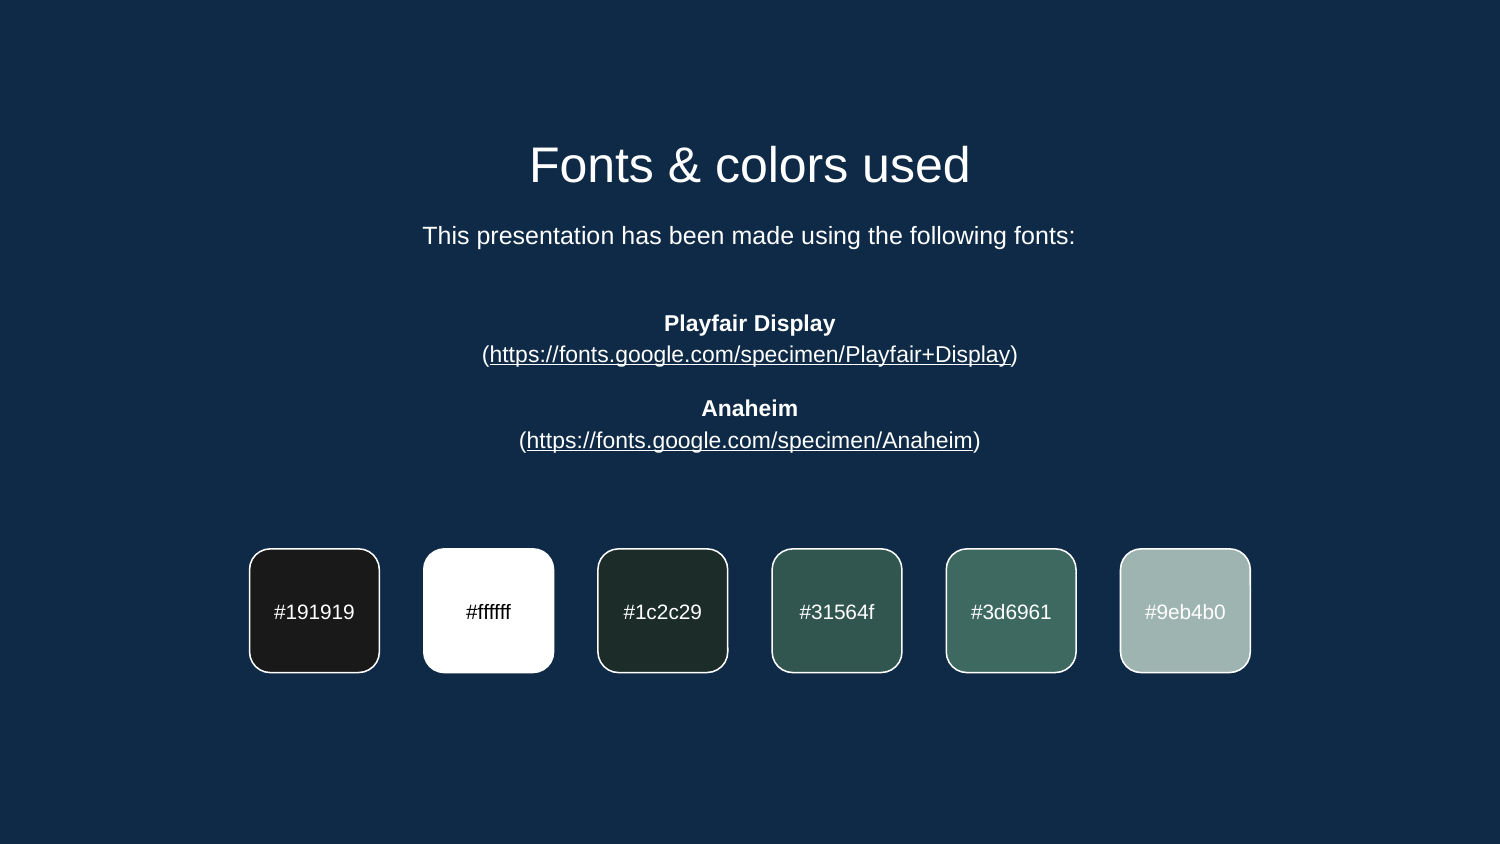

Fonts & colors used
This presentation has been made using the following fonts:

Playfair Display
(https://fonts.google.com/specimen/Playfair+Display)

Anaheim
(https://fonts.google.com/specimen/Anaheim)

#191919
#ffffff
#1c2c29
#31564f
#3d6961
#9eb4b0